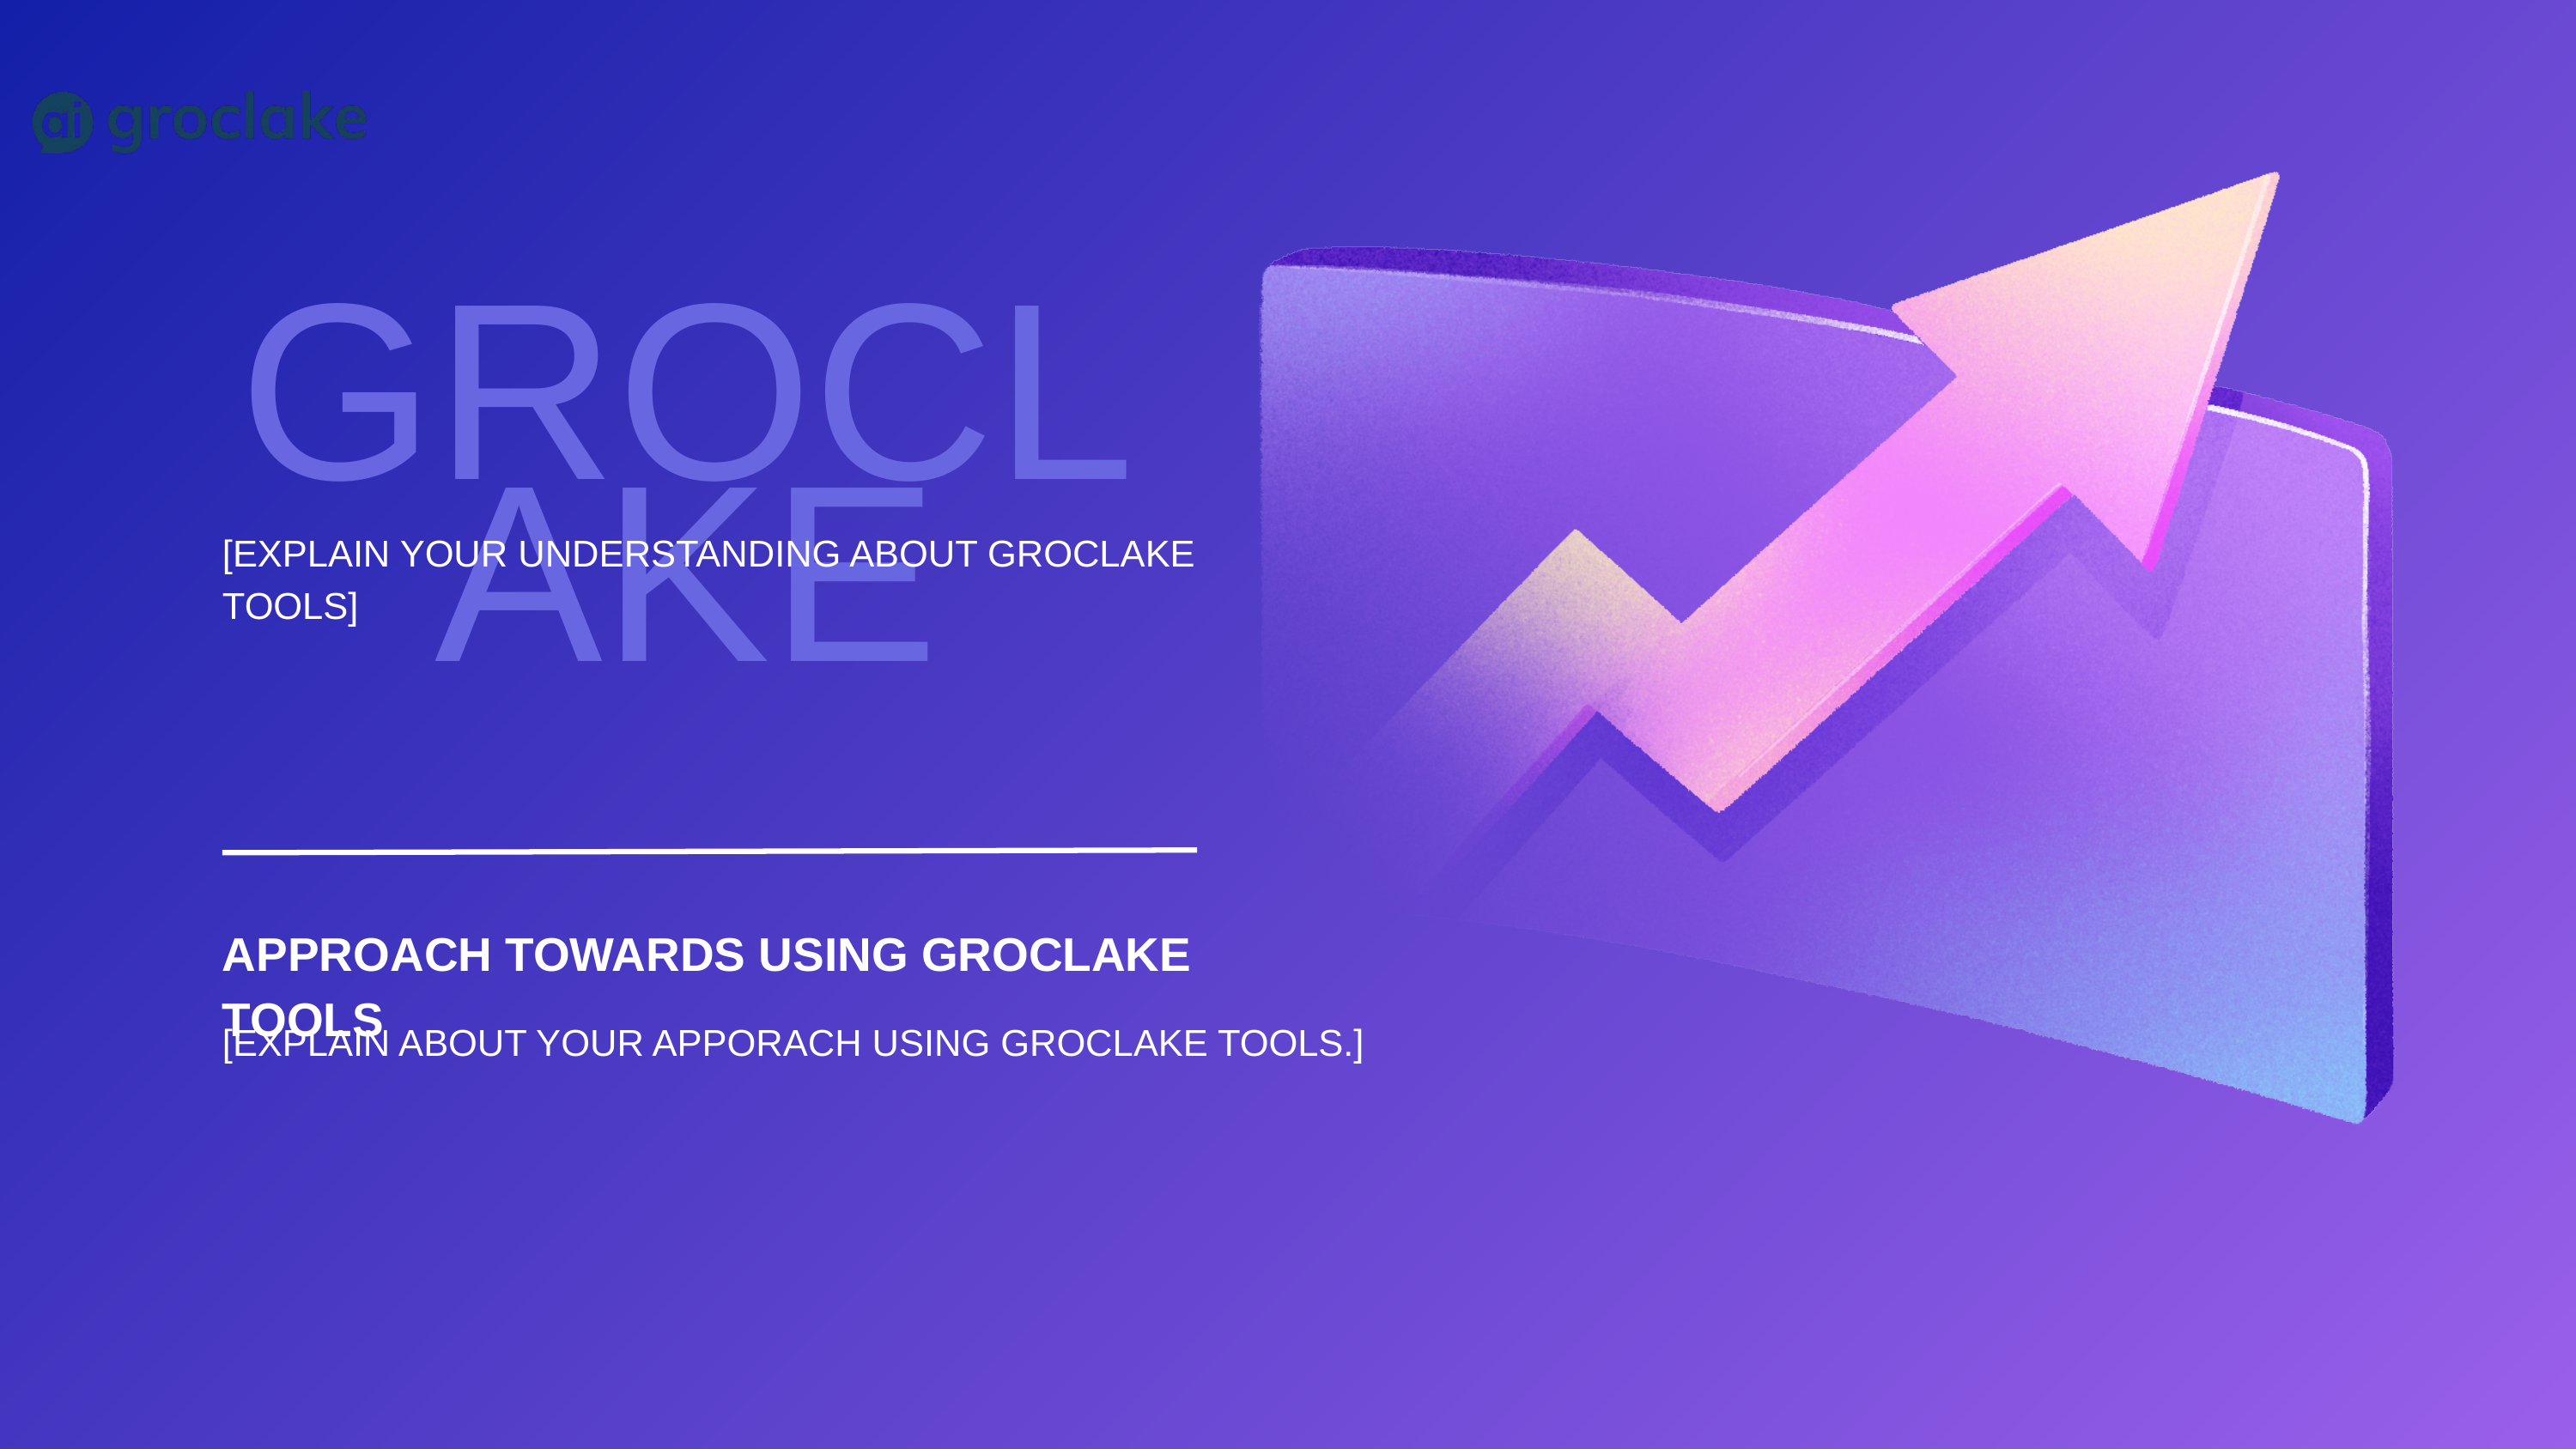

GROCLAKE
[EXPLAIN YOUR UNDERSTANDING ABOUT GROCLAKE TOOLS]

APPROACH TOWARDS USING GROCLAKE TOOLS
[EXPLAIN ABOUT YOUR APPORACH USING GROCLAKE TOOLS.]